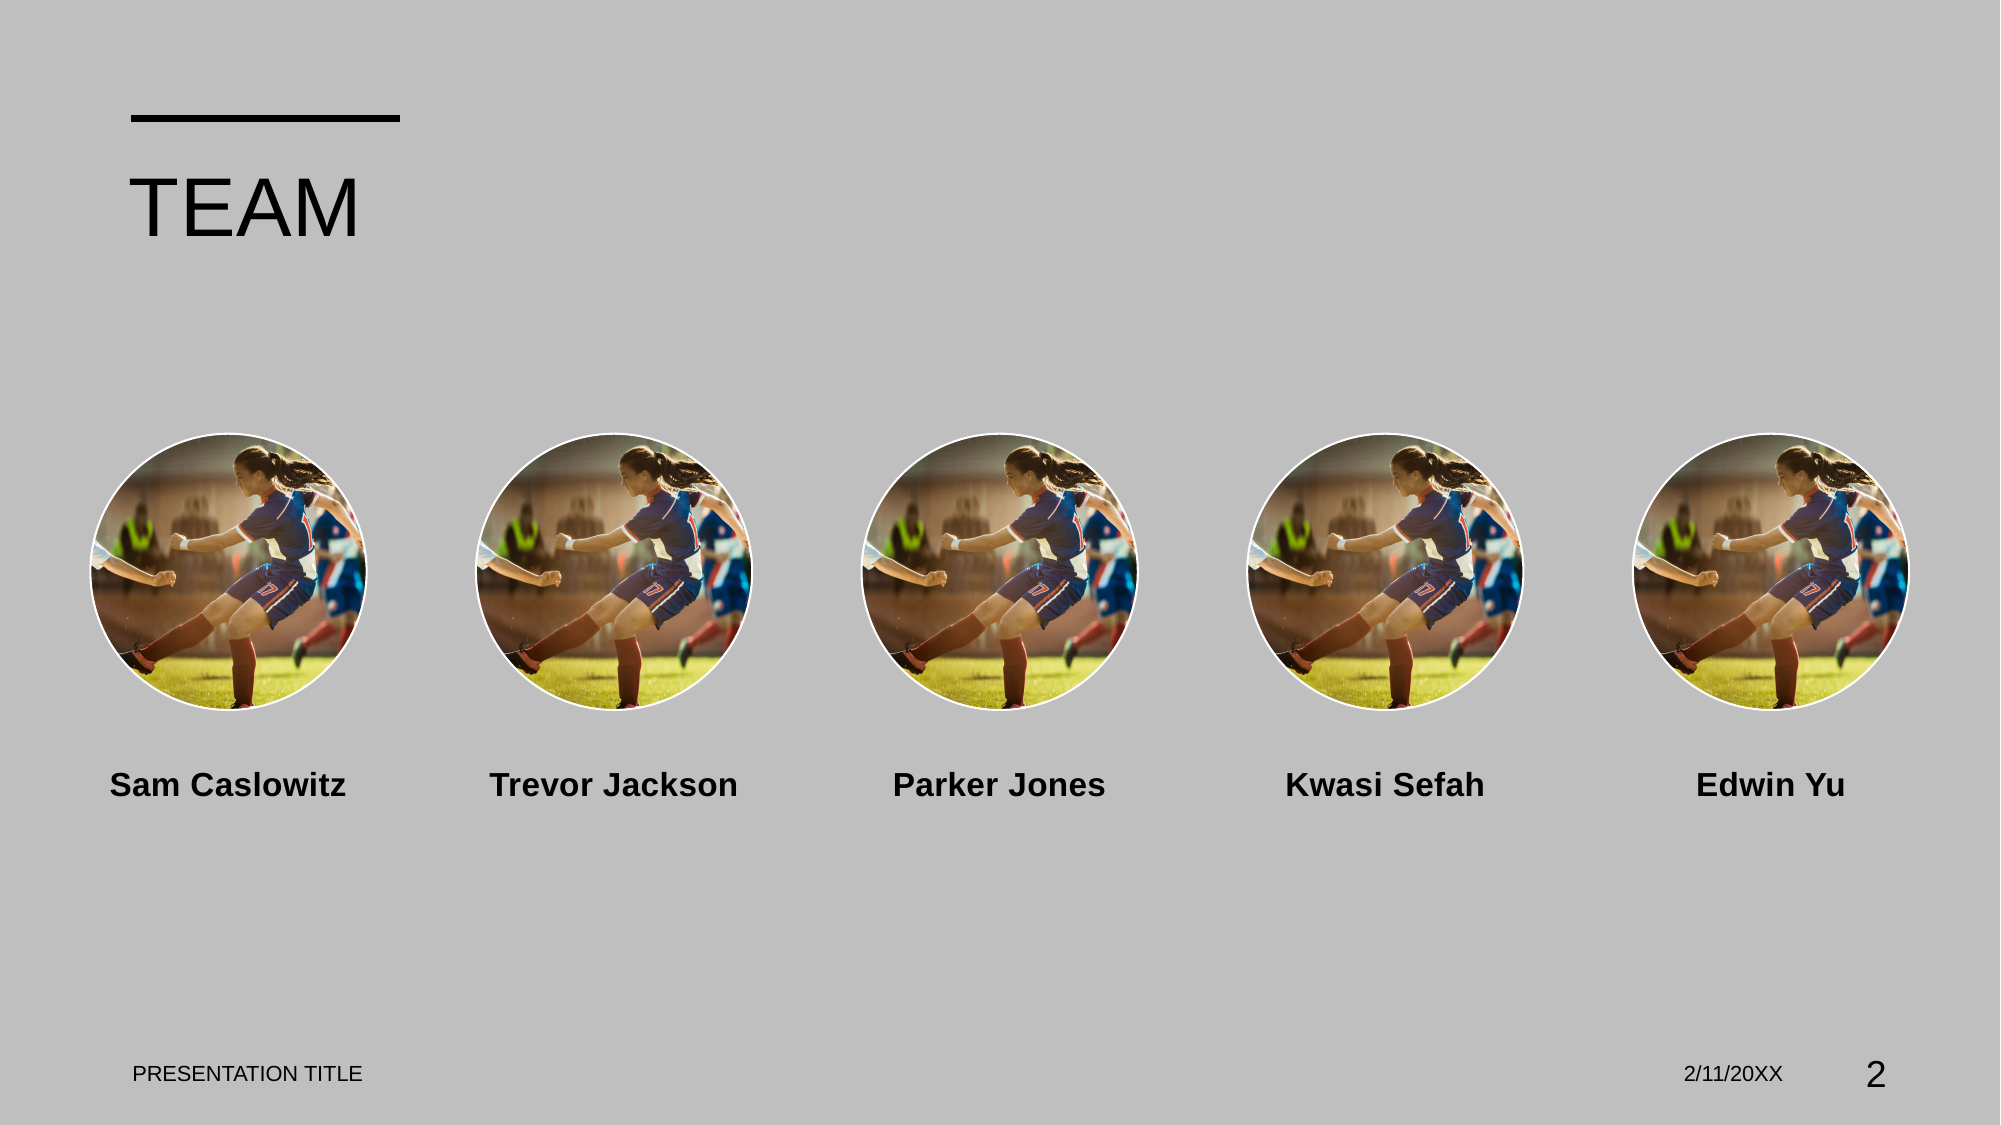

# team
Sam Caslowitz
Trevor Jackson
Parker Jones
Kwasi Sefah
Edwin Yu
PRESENTATION TITLE
2/11/20XX
2